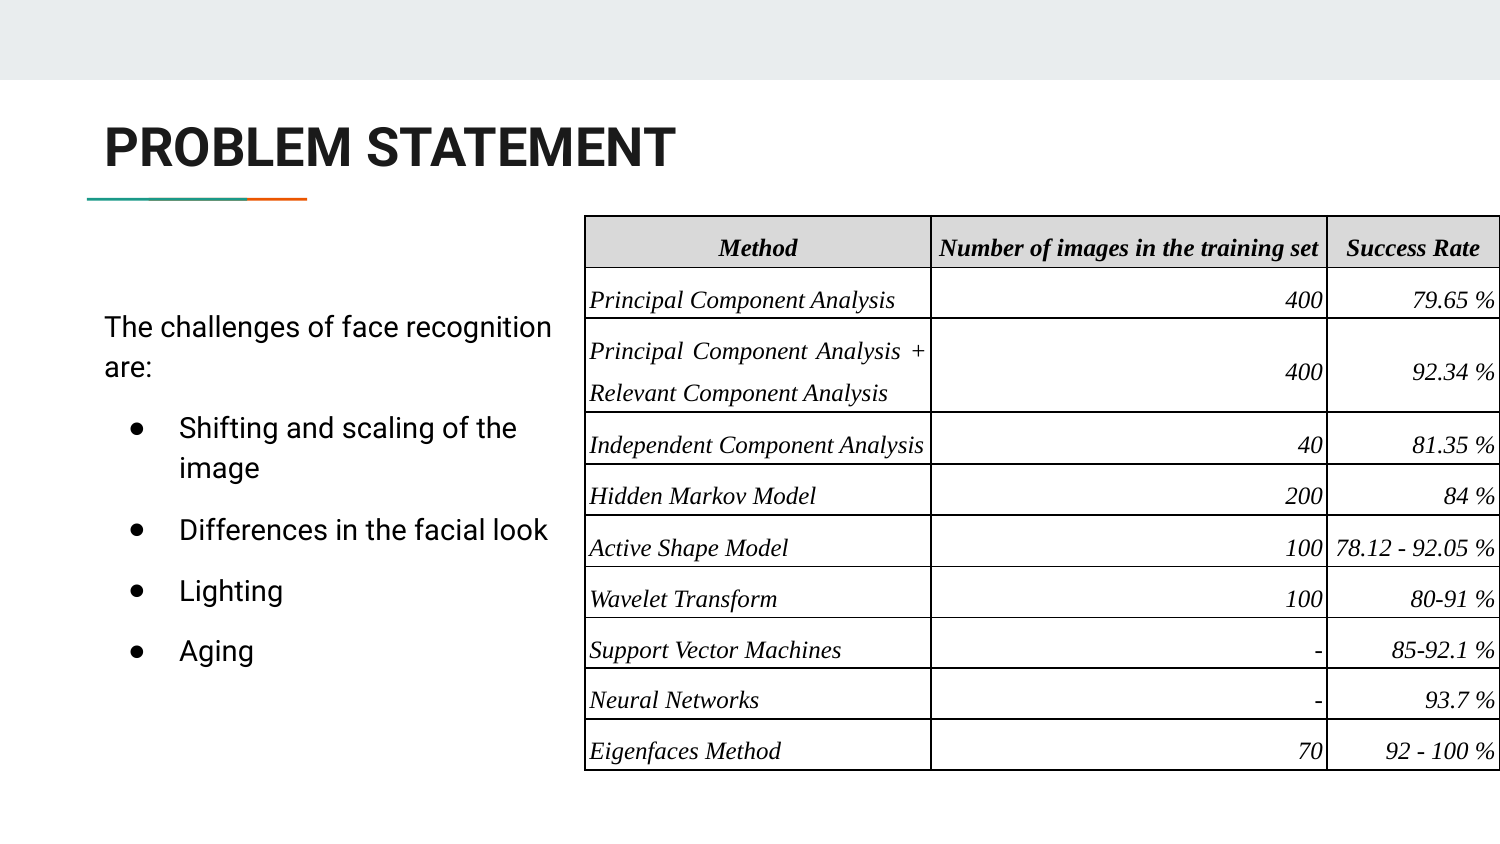

# PROBLEM STATEMENT
| Method | Number of images in the training set | Success Rate |
| --- | --- | --- |
| Principal Component Analysis | 400 | 79.65 % |
| Principal Component Analysis + Relevant Component Analysis | 400 | 92.34 % |
| Independent Component Analysis | 40 | 81.35 % |
| Hidden Markov Model | 200 | 84 % |
| Active Shape Model | 100 | 78.12 - 92.05 % |
| Wavelet Transform | 100 | 80-91 % |
| Support Vector Machines | - | 85-92.1 % |
| Neural Networks | - | 93.7 % |
| Eigenfaces Method | 70 | 92 - 100 % |
The challenges of face recognition are:
Shifting and scaling of the image
Differences in the facial look
Lighting
Aging